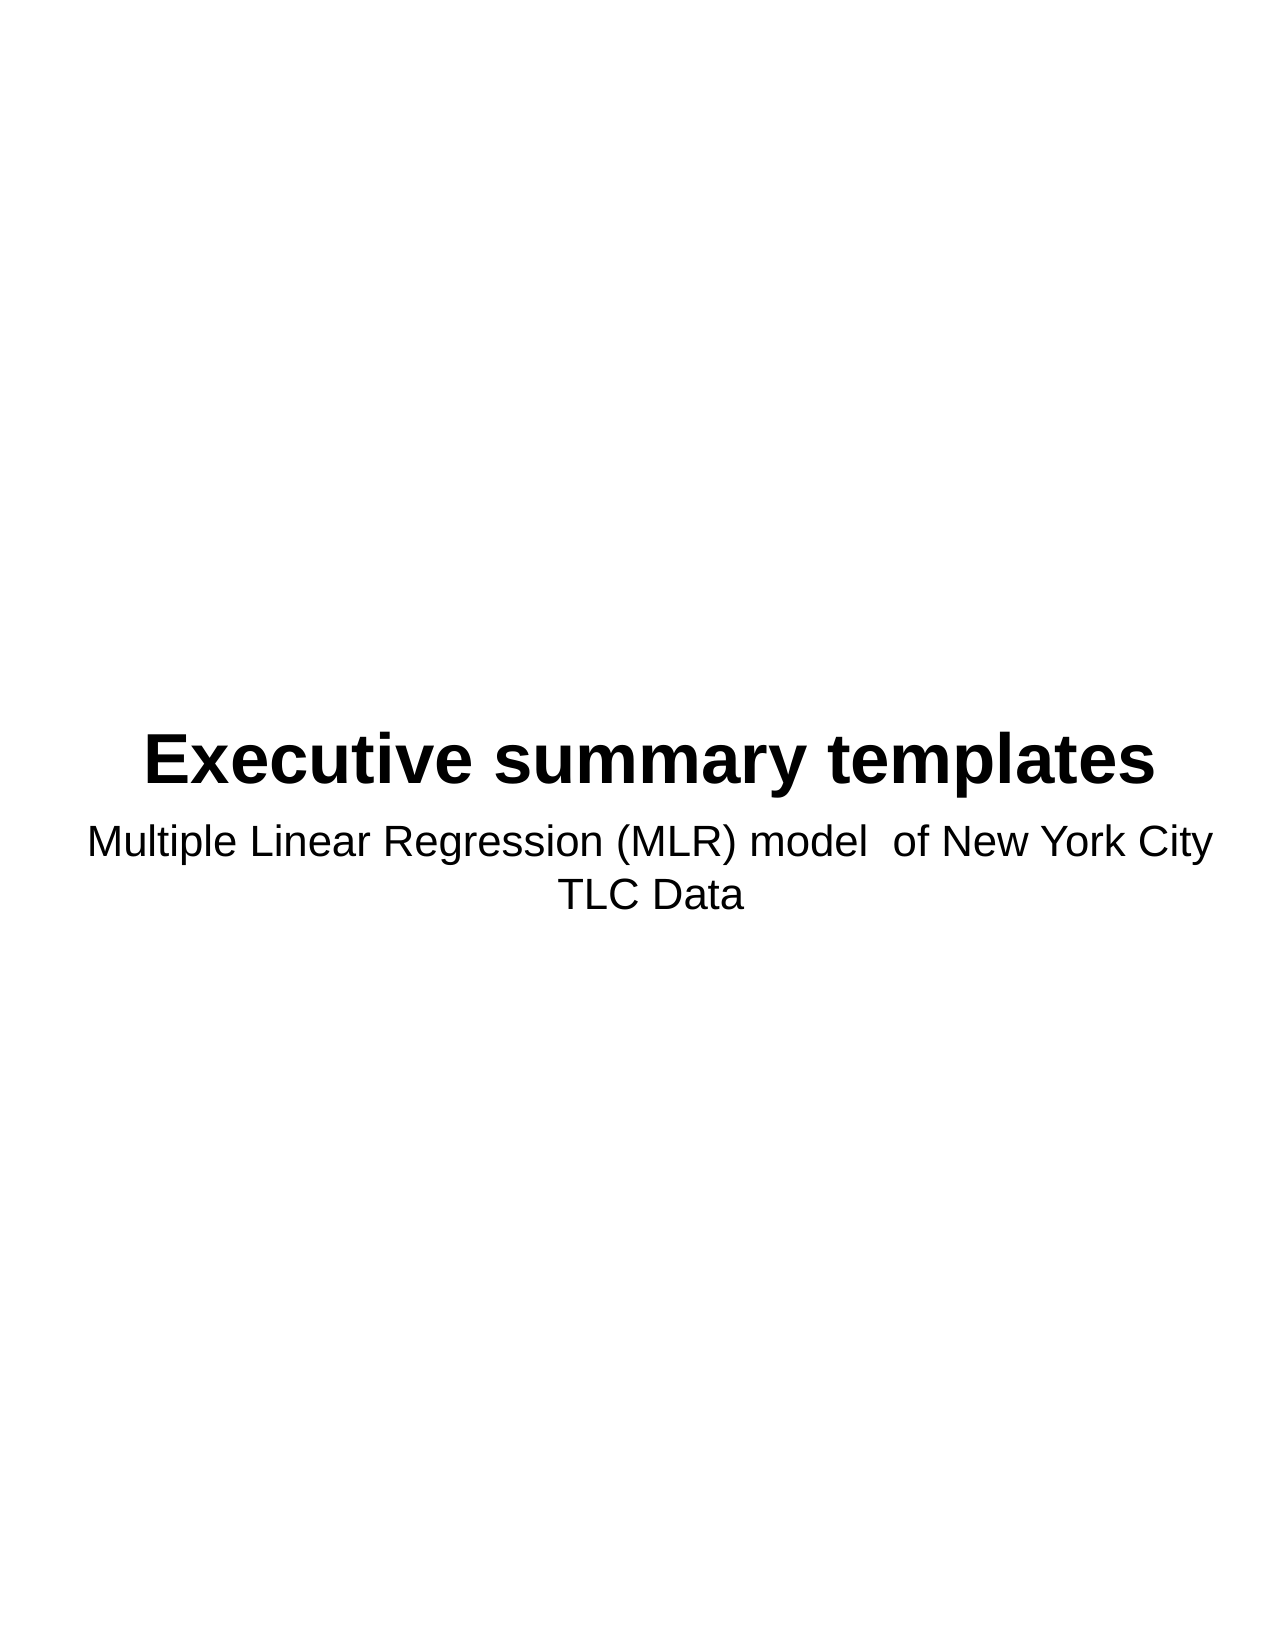

Executive summary templates
Multiple Linear Regression (MLR) model  of New York City TLC Data